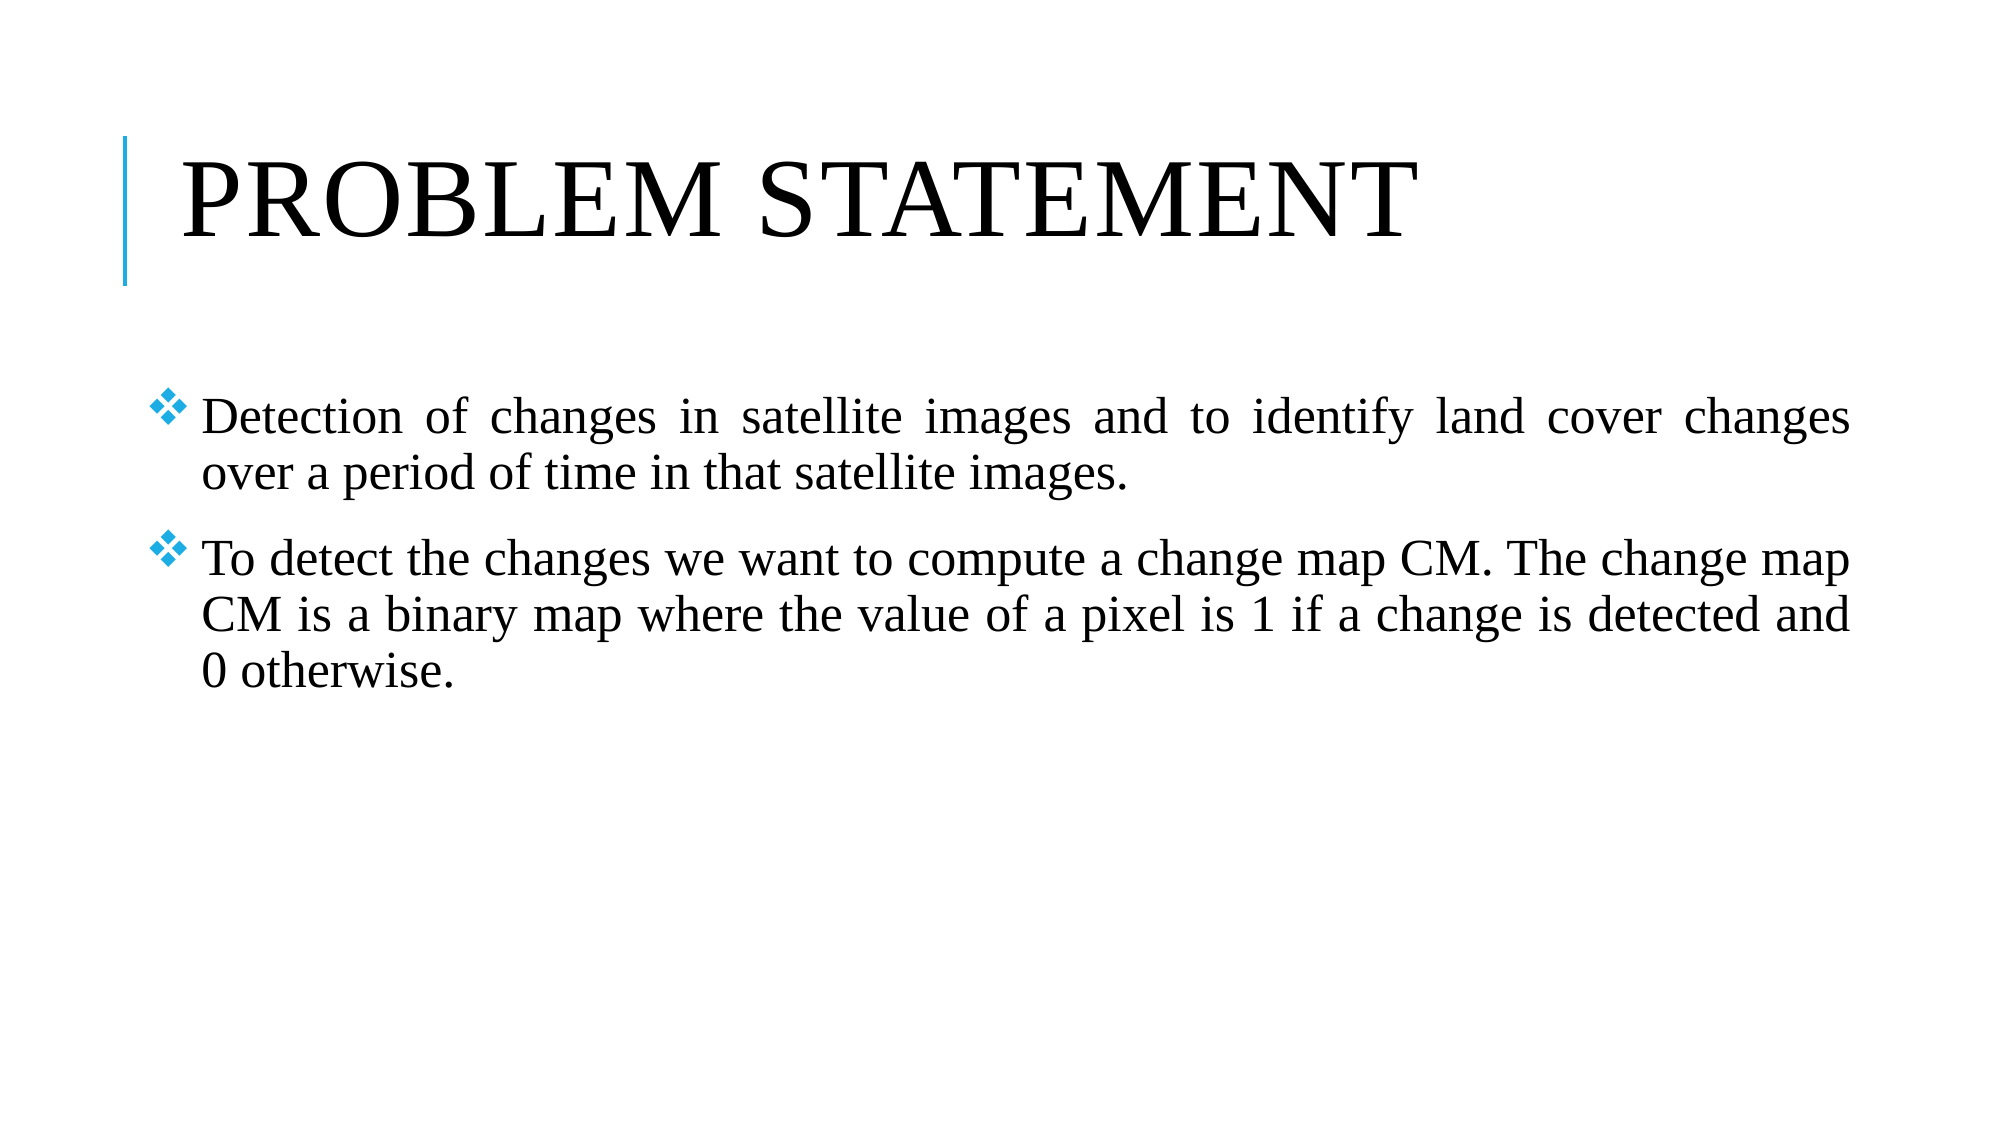

# Problem Statement
Detection of changes in satellite images and to identify land cover changes over a period of time in that satellite images.
To detect the changes we want to compute a change map CM. The change map CM is a binary map where the value of a pixel is 1 if a change is detected and 0 otherwise.